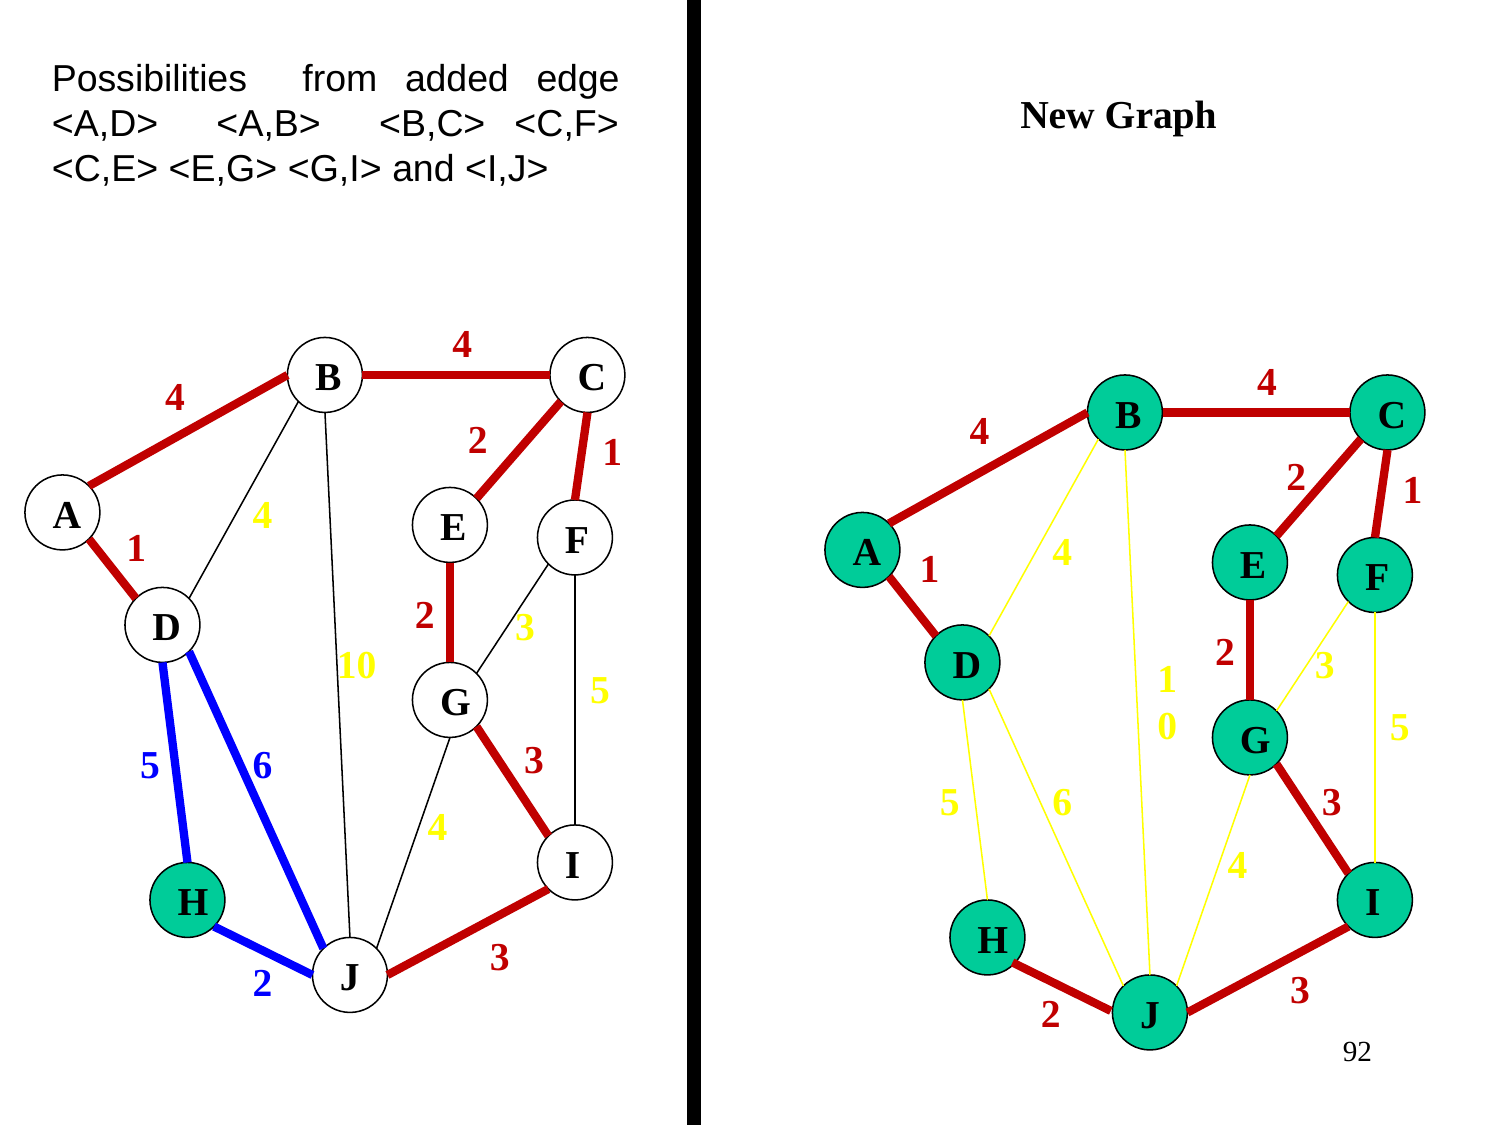

Possibilities  from added edge <A,D>  <A,B>  <B,C> <C,F> <C,E> <E,G> <G,I> and <I,J>
New Graph
4

B
C
4

B
C
4
2
1

A
4

E

1
F

2
D
3
10

5
G
5
6
3
4

I

H
3

2
J
4
2
1

A
4

E

F
1

2
D
3
10

5
G
3
5
6
4

I

H
3

J
2
92